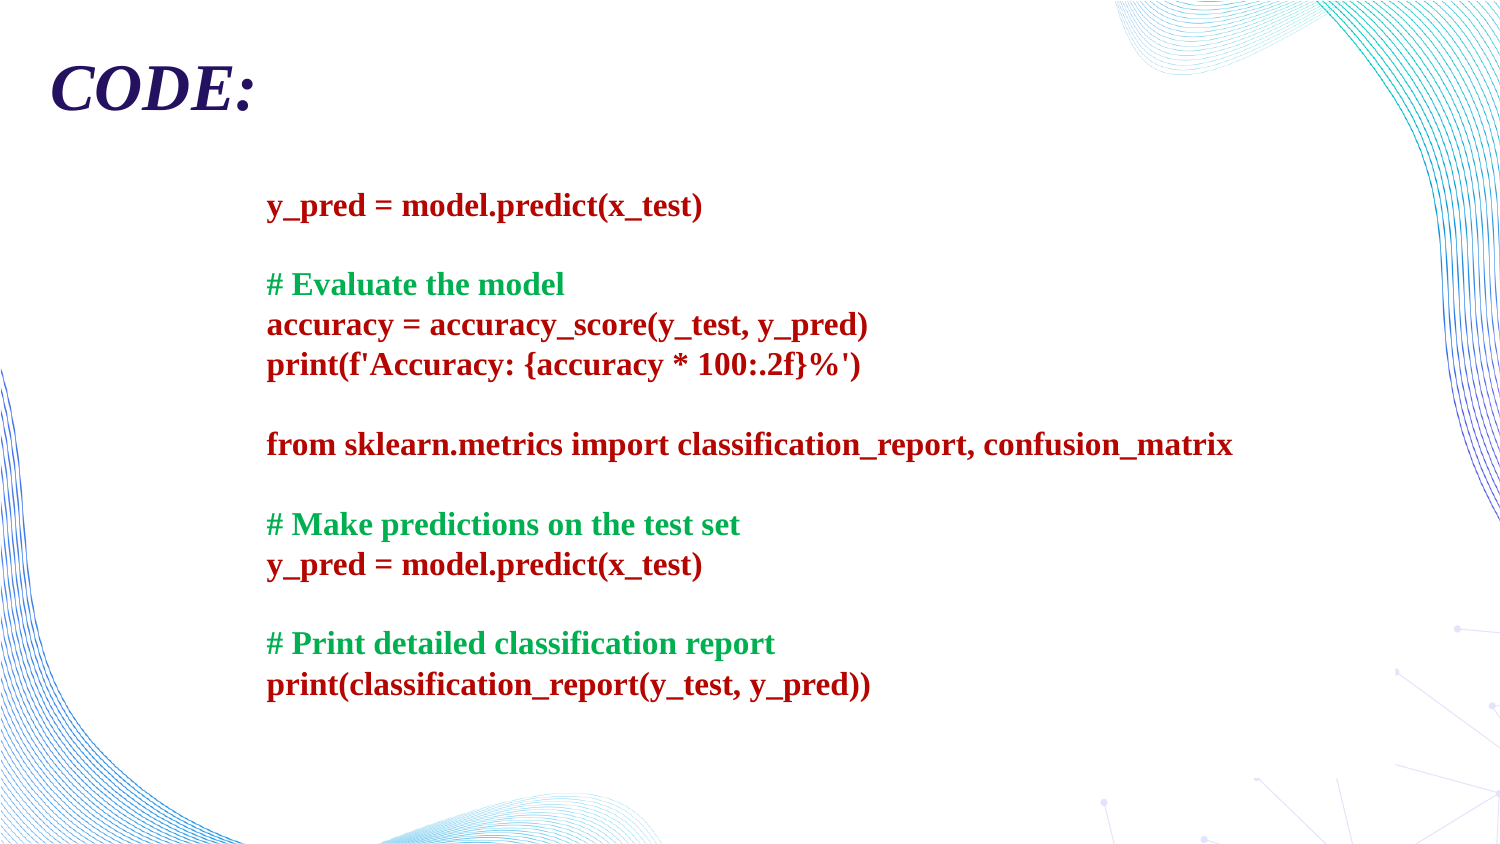

# CODE:
y_pred = model.predict(x_test)
# Evaluate the model
accuracy = accuracy_score(y_test, y_pred)
print(f'Accuracy: {accuracy * 100:.2f}%')
from sklearn.metrics import classification_report, confusion_matrix
# Make predictions on the test set
y_pred = model.predict(x_test)
# Print detailed classification report
print(classification_report(y_test, y_pred))